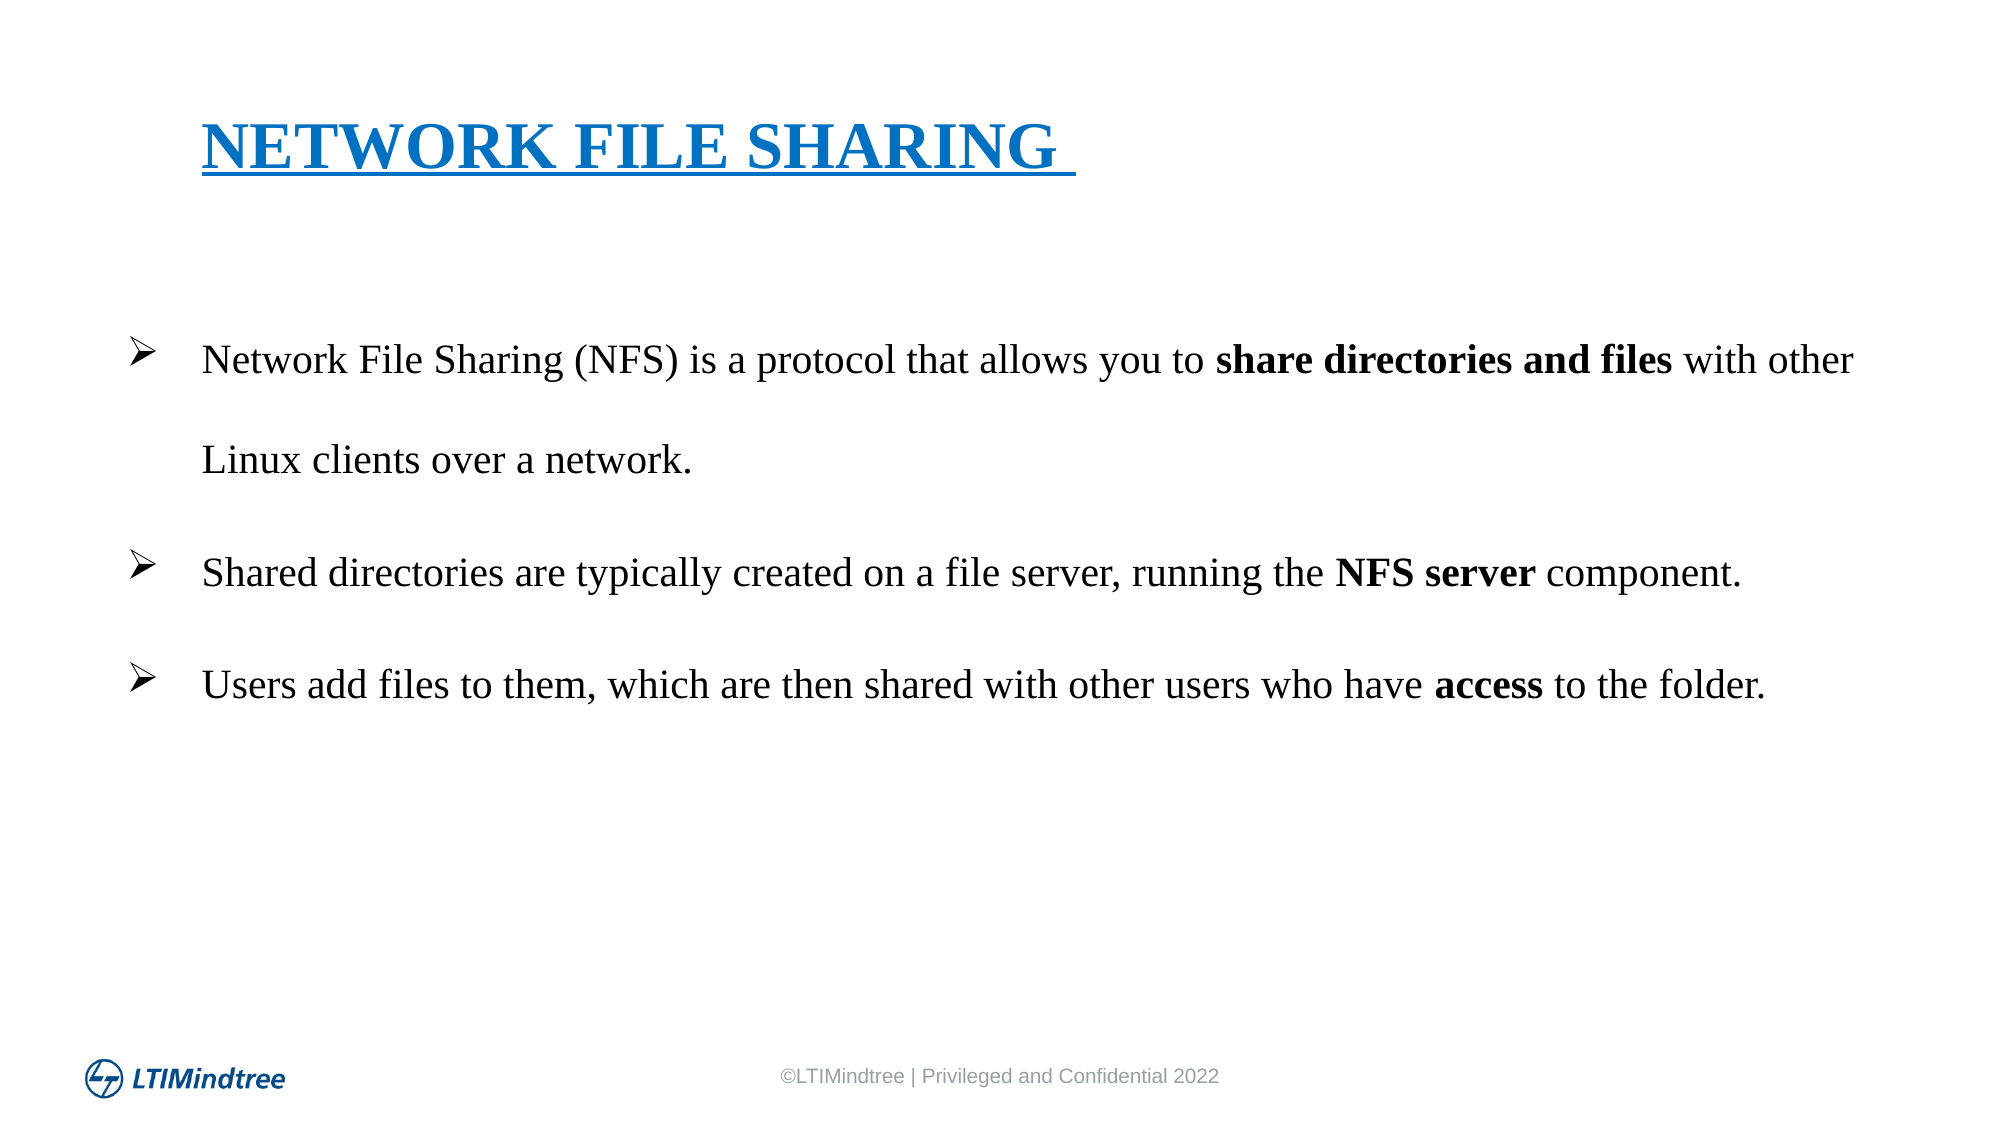

NETWORK FILE SHARING
Network File Sharing (NFS) is a protocol that allows you to share directories and files with other Linux clients over a network.
Shared directories are typically created on a file server, running the NFS server component.
Users add files to them, which are then shared with other users who have access to the folder.